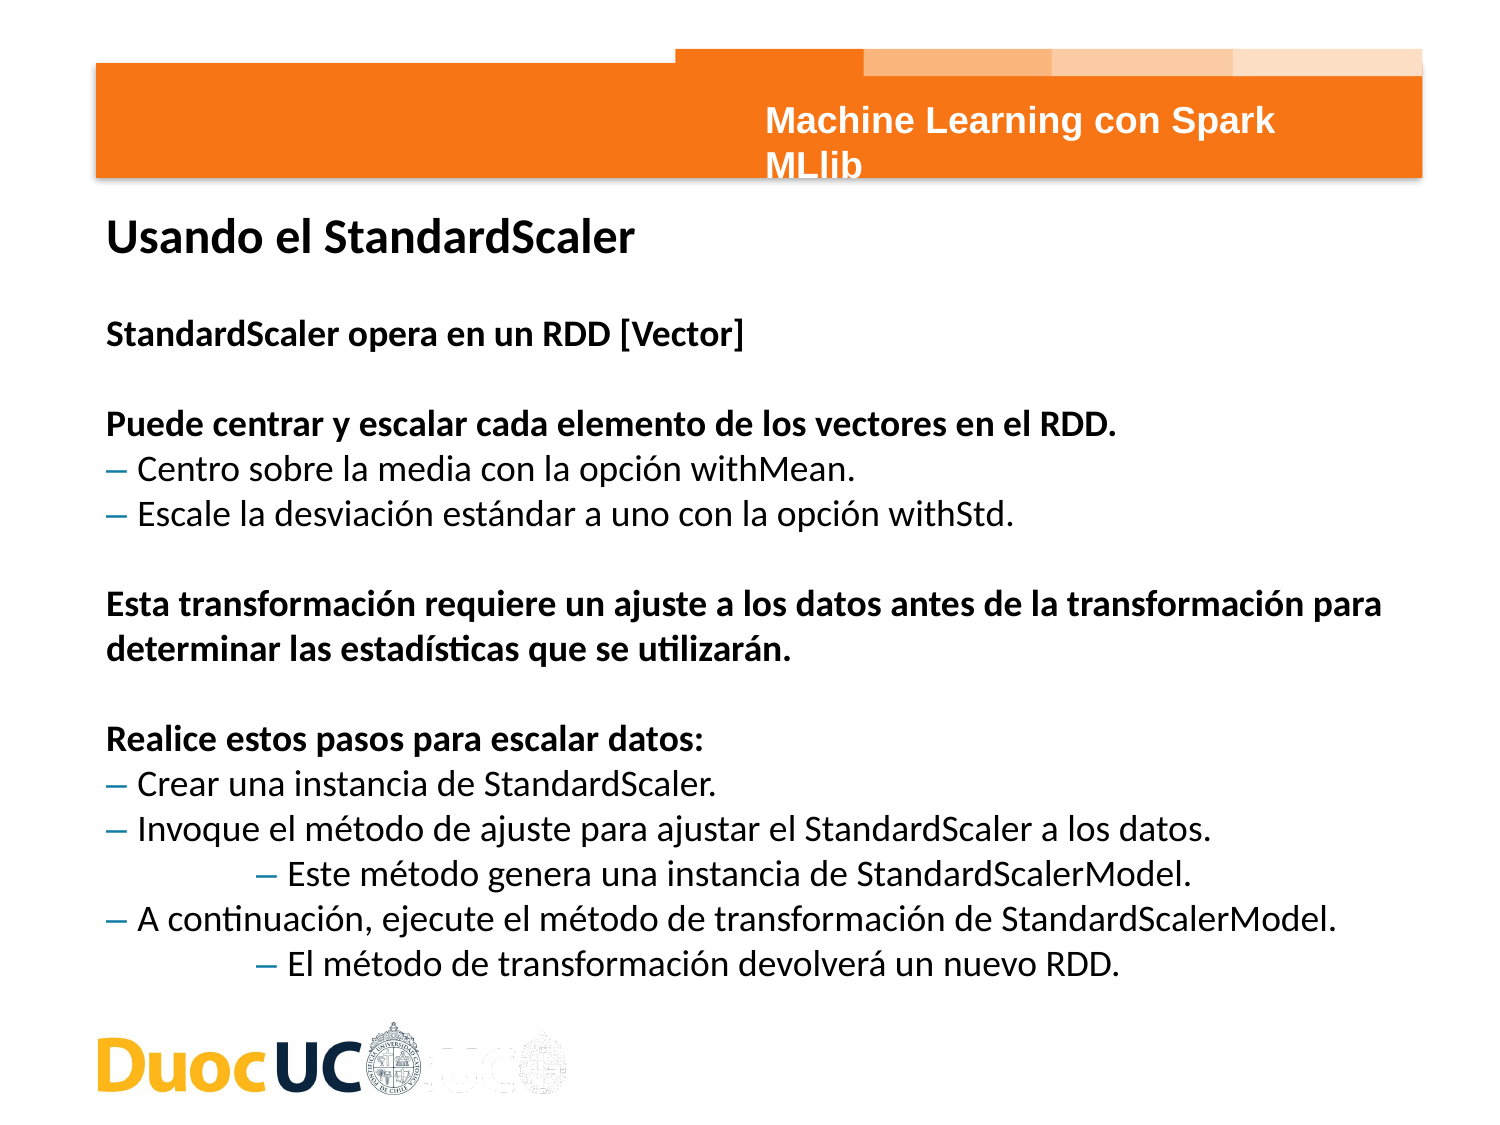

Machine Learning con Spark MLlib
Usando el StandardScaler

StandardScaler opera en un RDD [Vector]

Puede centrar y escalar cada elemento de los vectores en el RDD.
– Centro sobre la media con la opción withMean.
– Escale la desviación estándar a uno con la opción withStd.

Esta transformación requiere un ajuste a los datos antes de la transformación para determinar las estadísticas que se utilizarán.

Realice estos pasos para escalar datos:
– Crear una instancia de StandardScaler.
– Invoque el método de ajuste para ajustar el StandardScaler a los datos.
	– Este método genera una instancia de StandardScalerModel.
– A continuación, ejecute el método de transformación de StandardScalerModel.
	– El método de transformación devolverá un nuevo RDD.